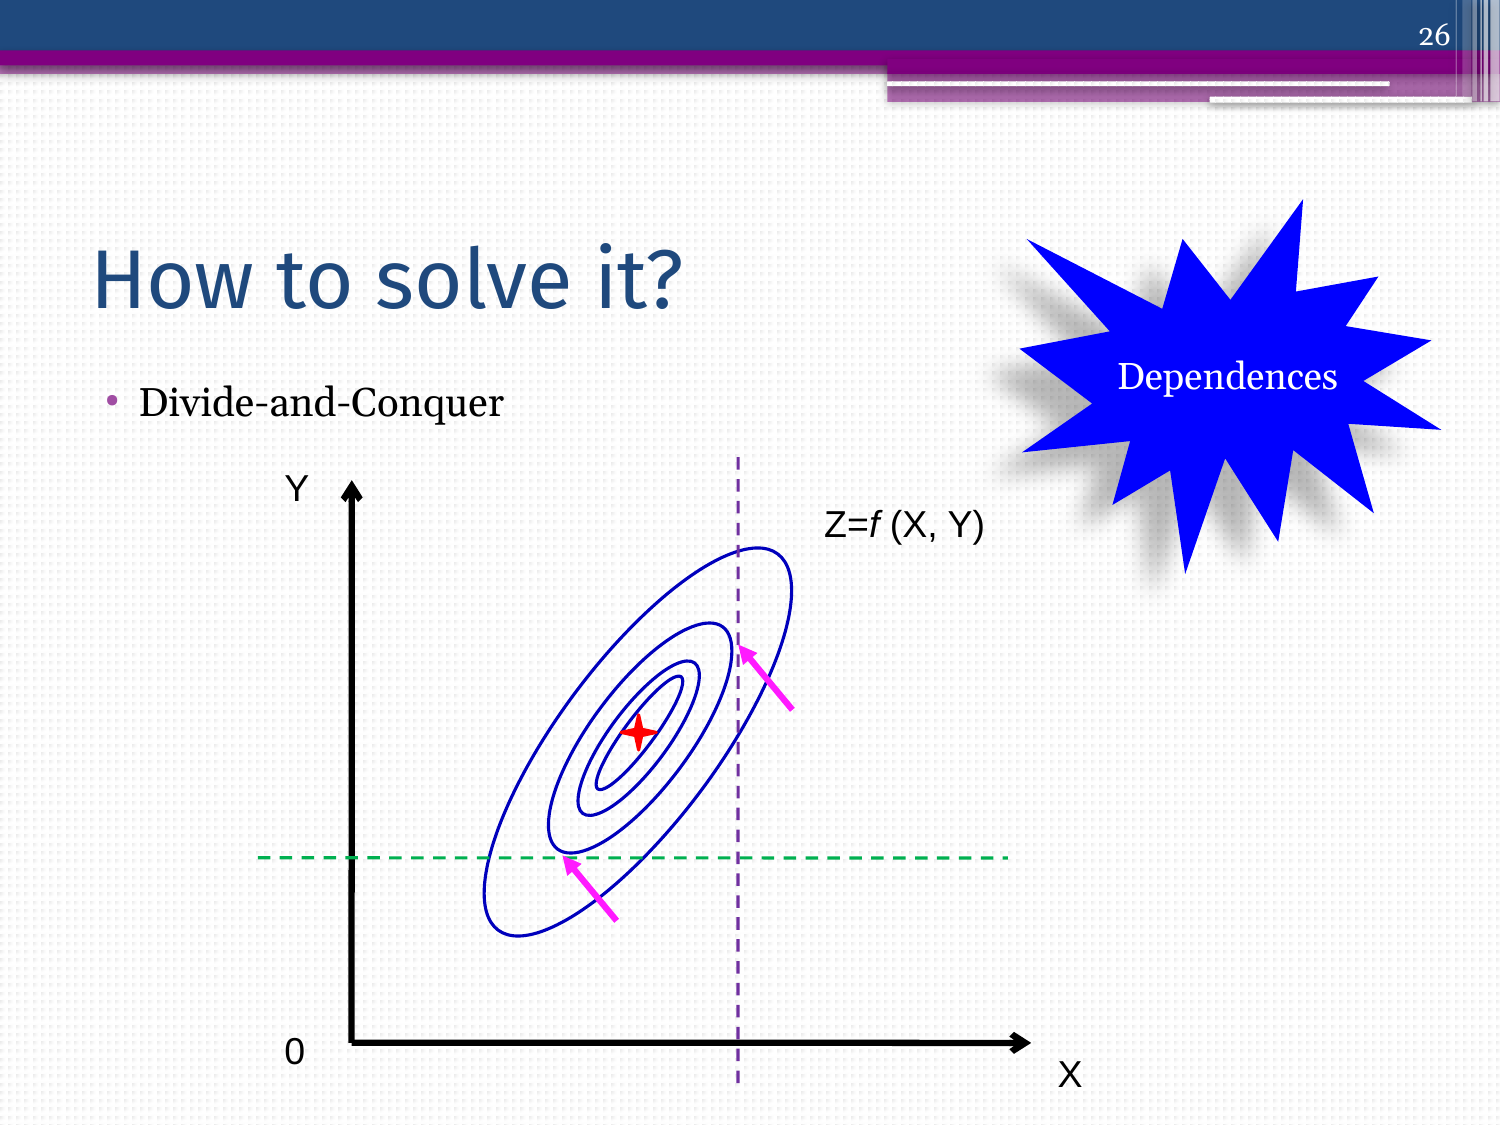

26
# How to solve it?
Dependences
Divide-and-Conquer
Y
Z=f (X, Y)

0
X